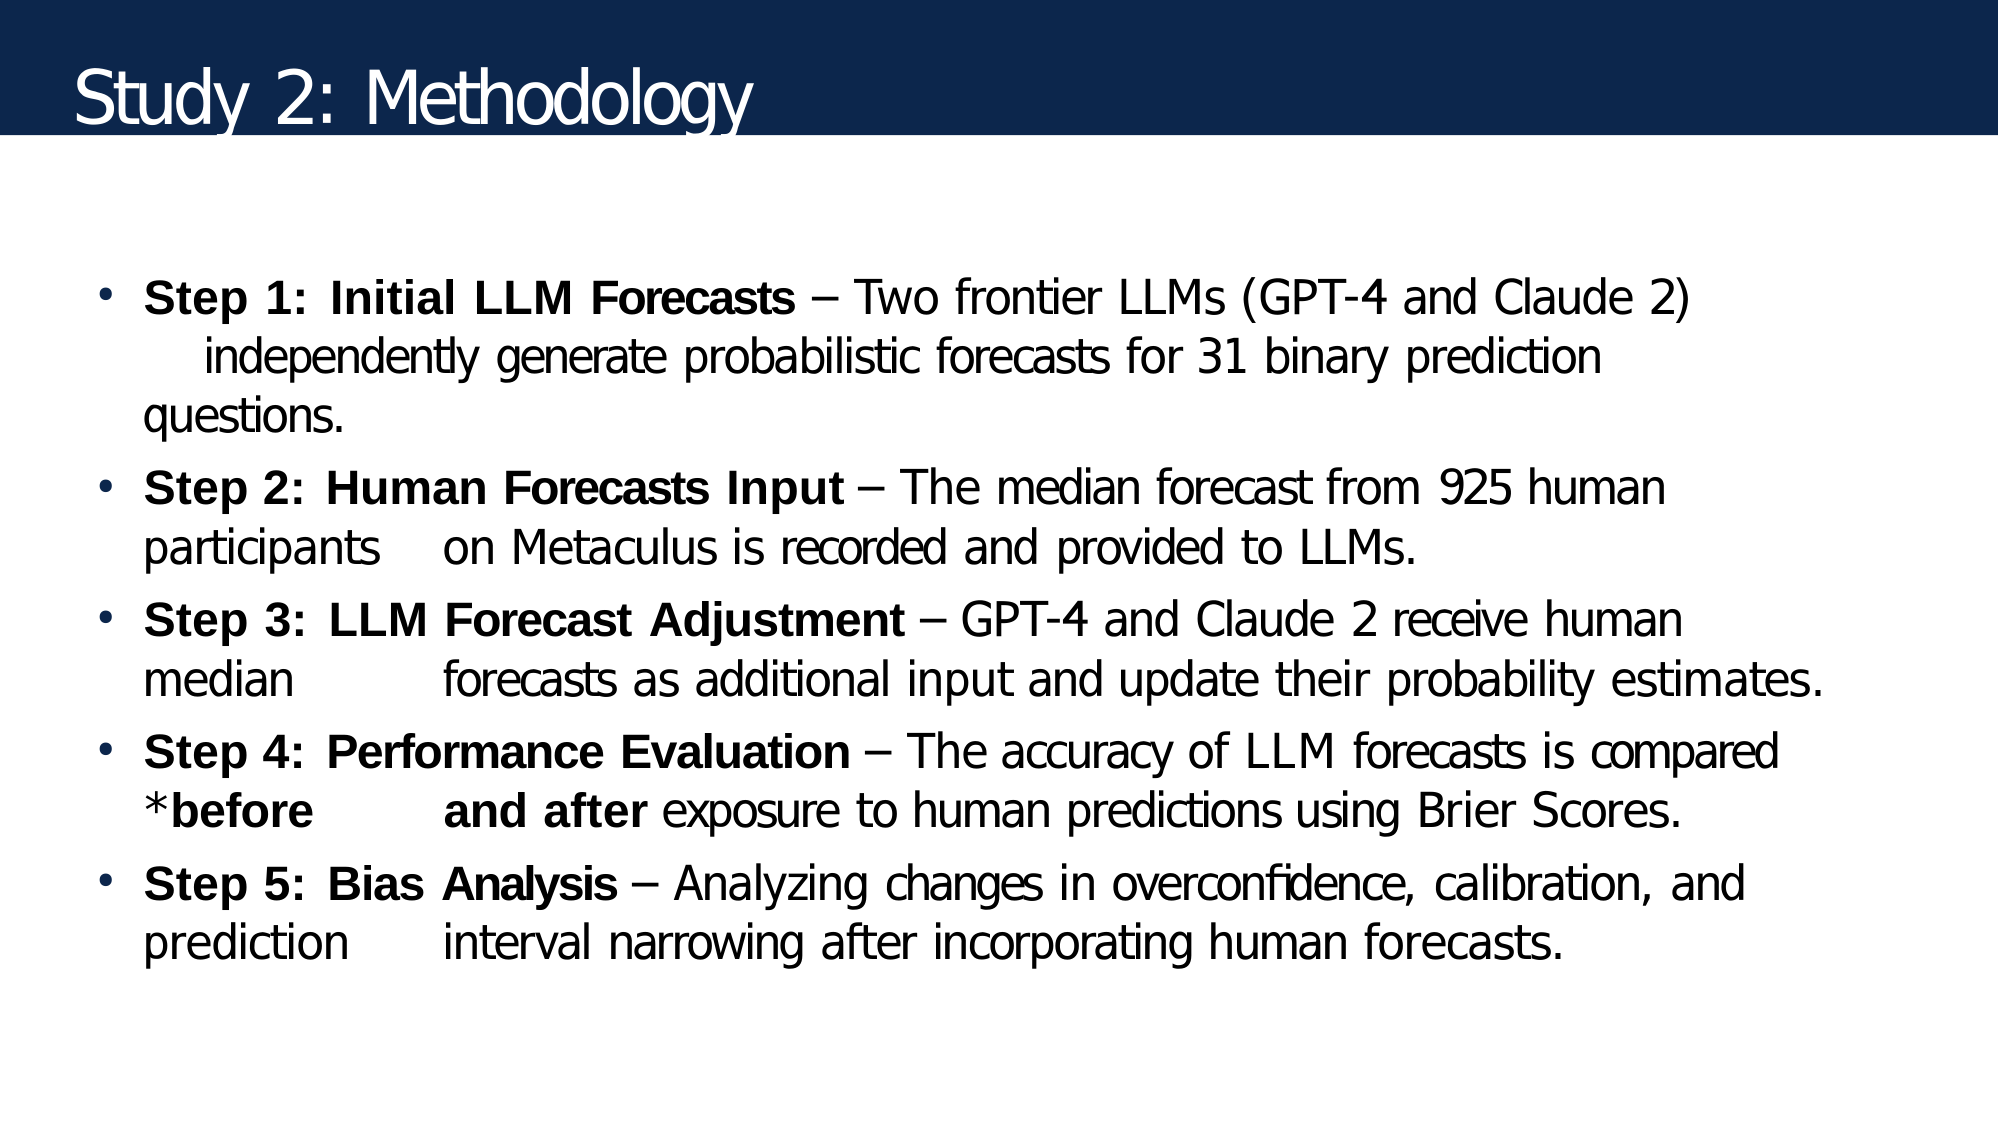

# Study 2: Methodology
Step 1: Initial LLM Forecasts – Two frontier LLMs (GPT-4 and Claude 2) 	independently generate probabilistic forecasts for 31 binary prediction questions.
Step 2: Human Forecasts Input – The median forecast from 925 human participants 	on Metaculus is recorded and provided to LLMs.
Step 3: LLM Forecast Adjustment – GPT-4 and Claude 2 receive human median 	forecasts as additional input and update their probability estimates.
Step 4: Performance Evaluation – The accuracy of LLM forecasts is compared *before 	and after exposure to human predictions using Brier Scores.
Step 5: Bias Analysis – Analyzing changes in overconfidence, calibration, and prediction 	interval narrowing after incorporating human forecasts.
113 / 22